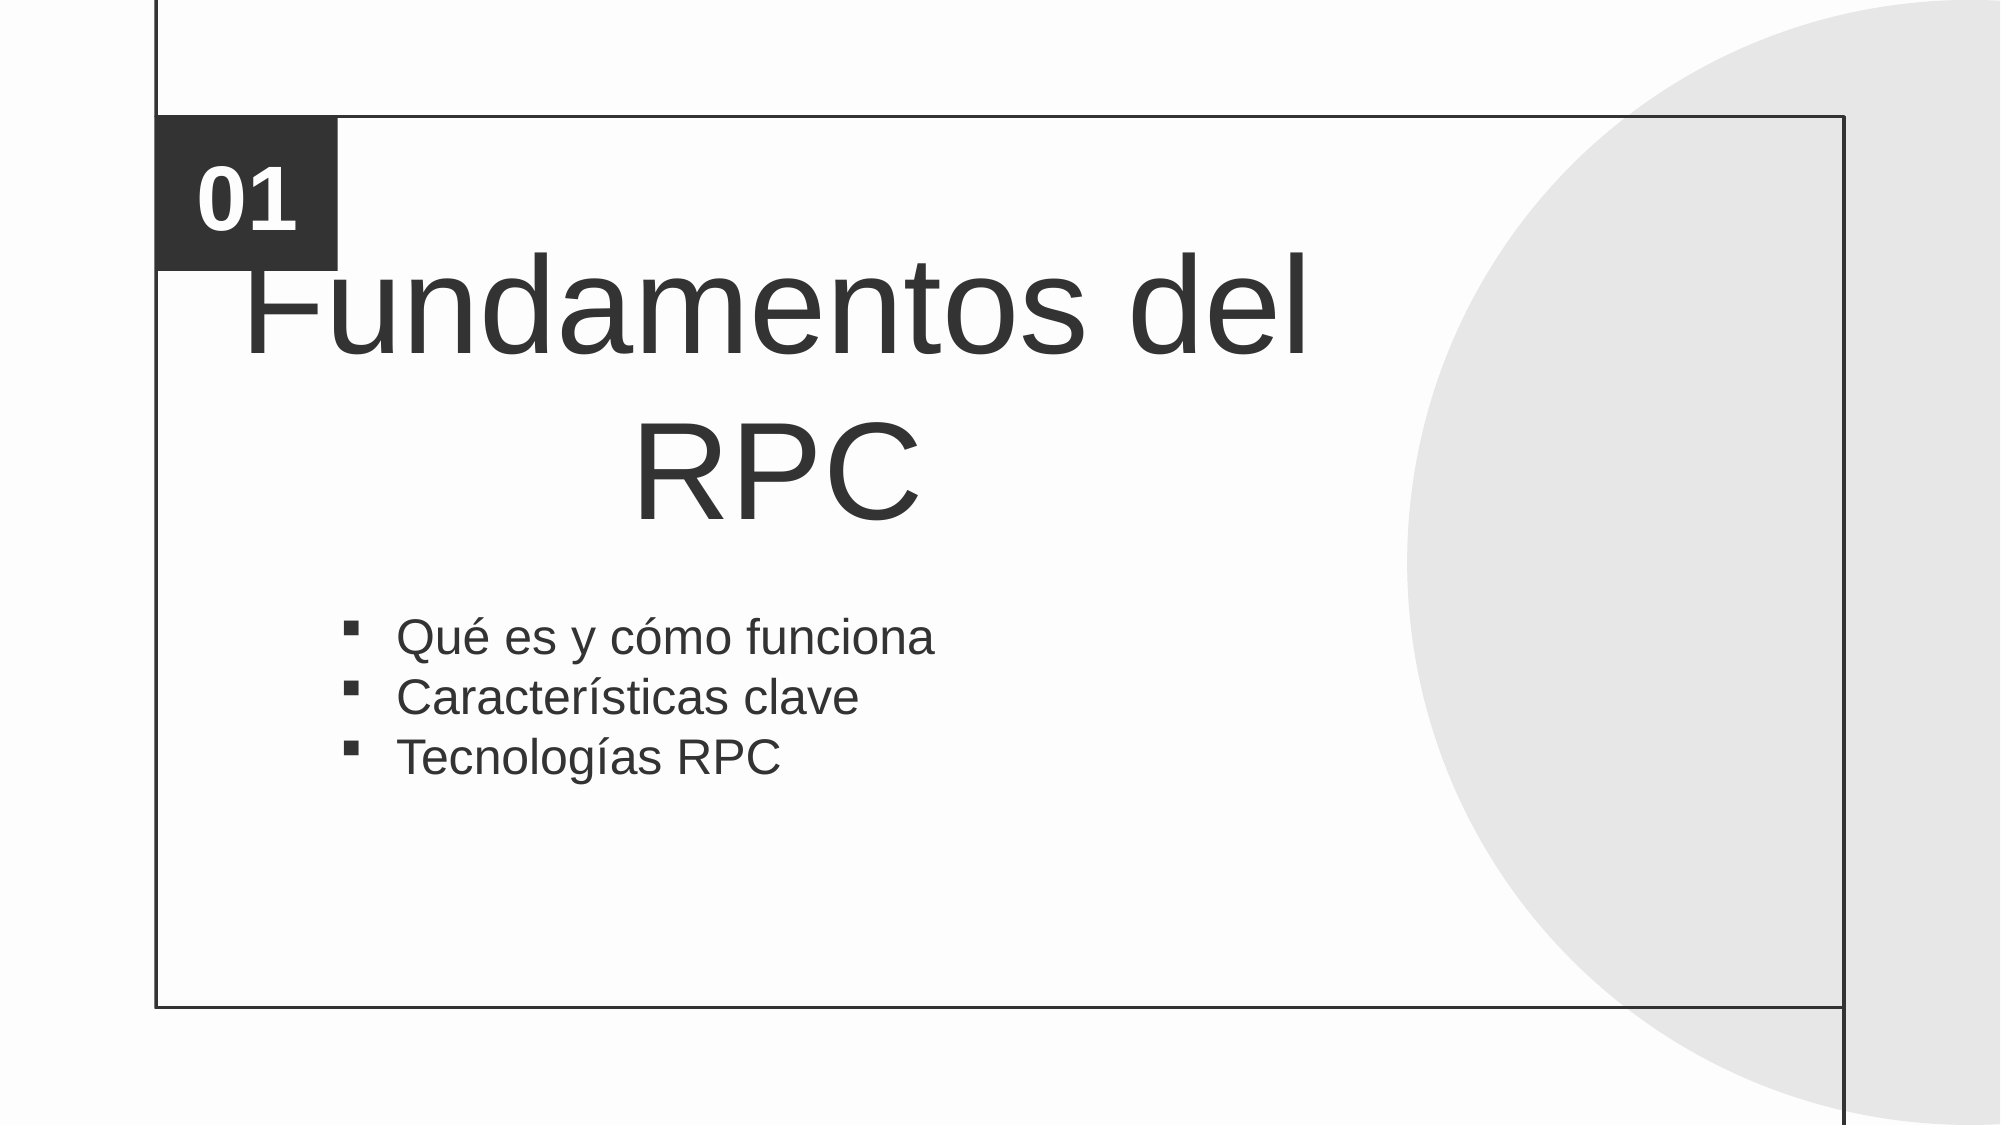

01
# Fundamentos del RPC
Qué es y cómo funciona
Características clave
Tecnologías RPC